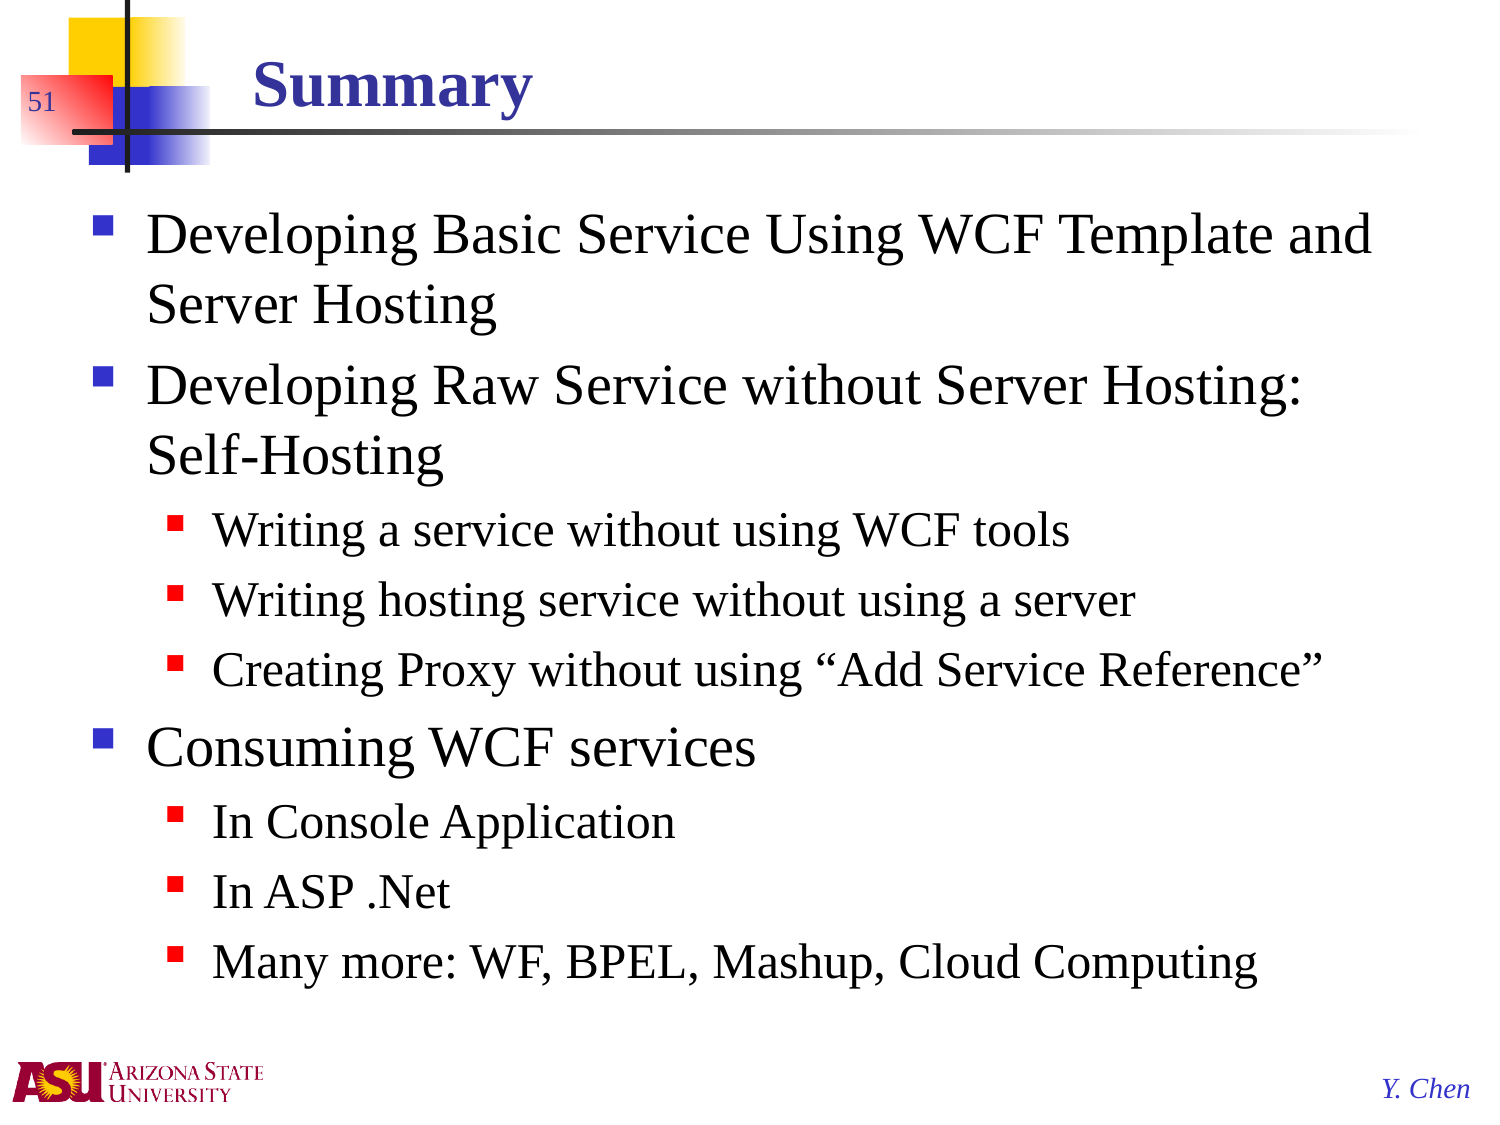

# Summary
51
Developing Basic Service Using WCF Template and Server Hosting
Developing Raw Service without Server Hosting:
Self-Hosting
Writing a service without using WCF tools
Writing hosting service without using a server
Creating Proxy without using “Add Service Reference”
Consuming WCF services
In Console Application
In ASP .Net
Many more: WF, BPEL, Mashup, Cloud Computing